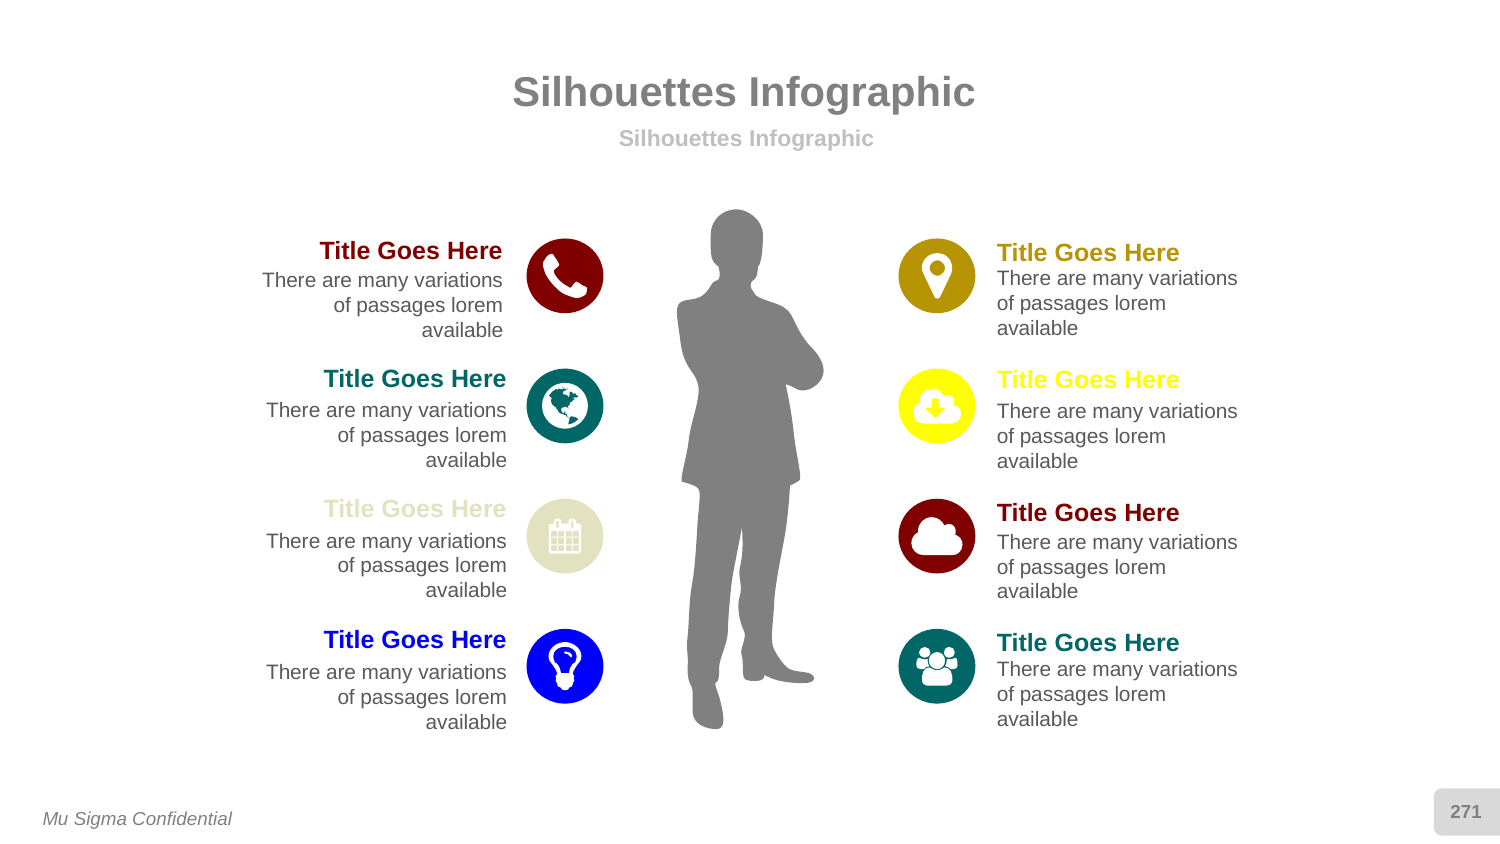

# Silhouettes Infographic
Silhouettes Infographic

Title Goes Here
There are many variations of passages lorem available
Title Goes Here
There are many variations of passages lorem available

Title Goes Here
There are many variations of passages lorem available
Title Goes Here
There are many variations of passages lorem available

Title Goes Here
There are many variations of passages lorem available
Title Goes Here
There are many variations of passages lorem available

Title Goes Here
There are many variations of passages lorem available
Title Goes Here
There are many variations of passages lorem available

271